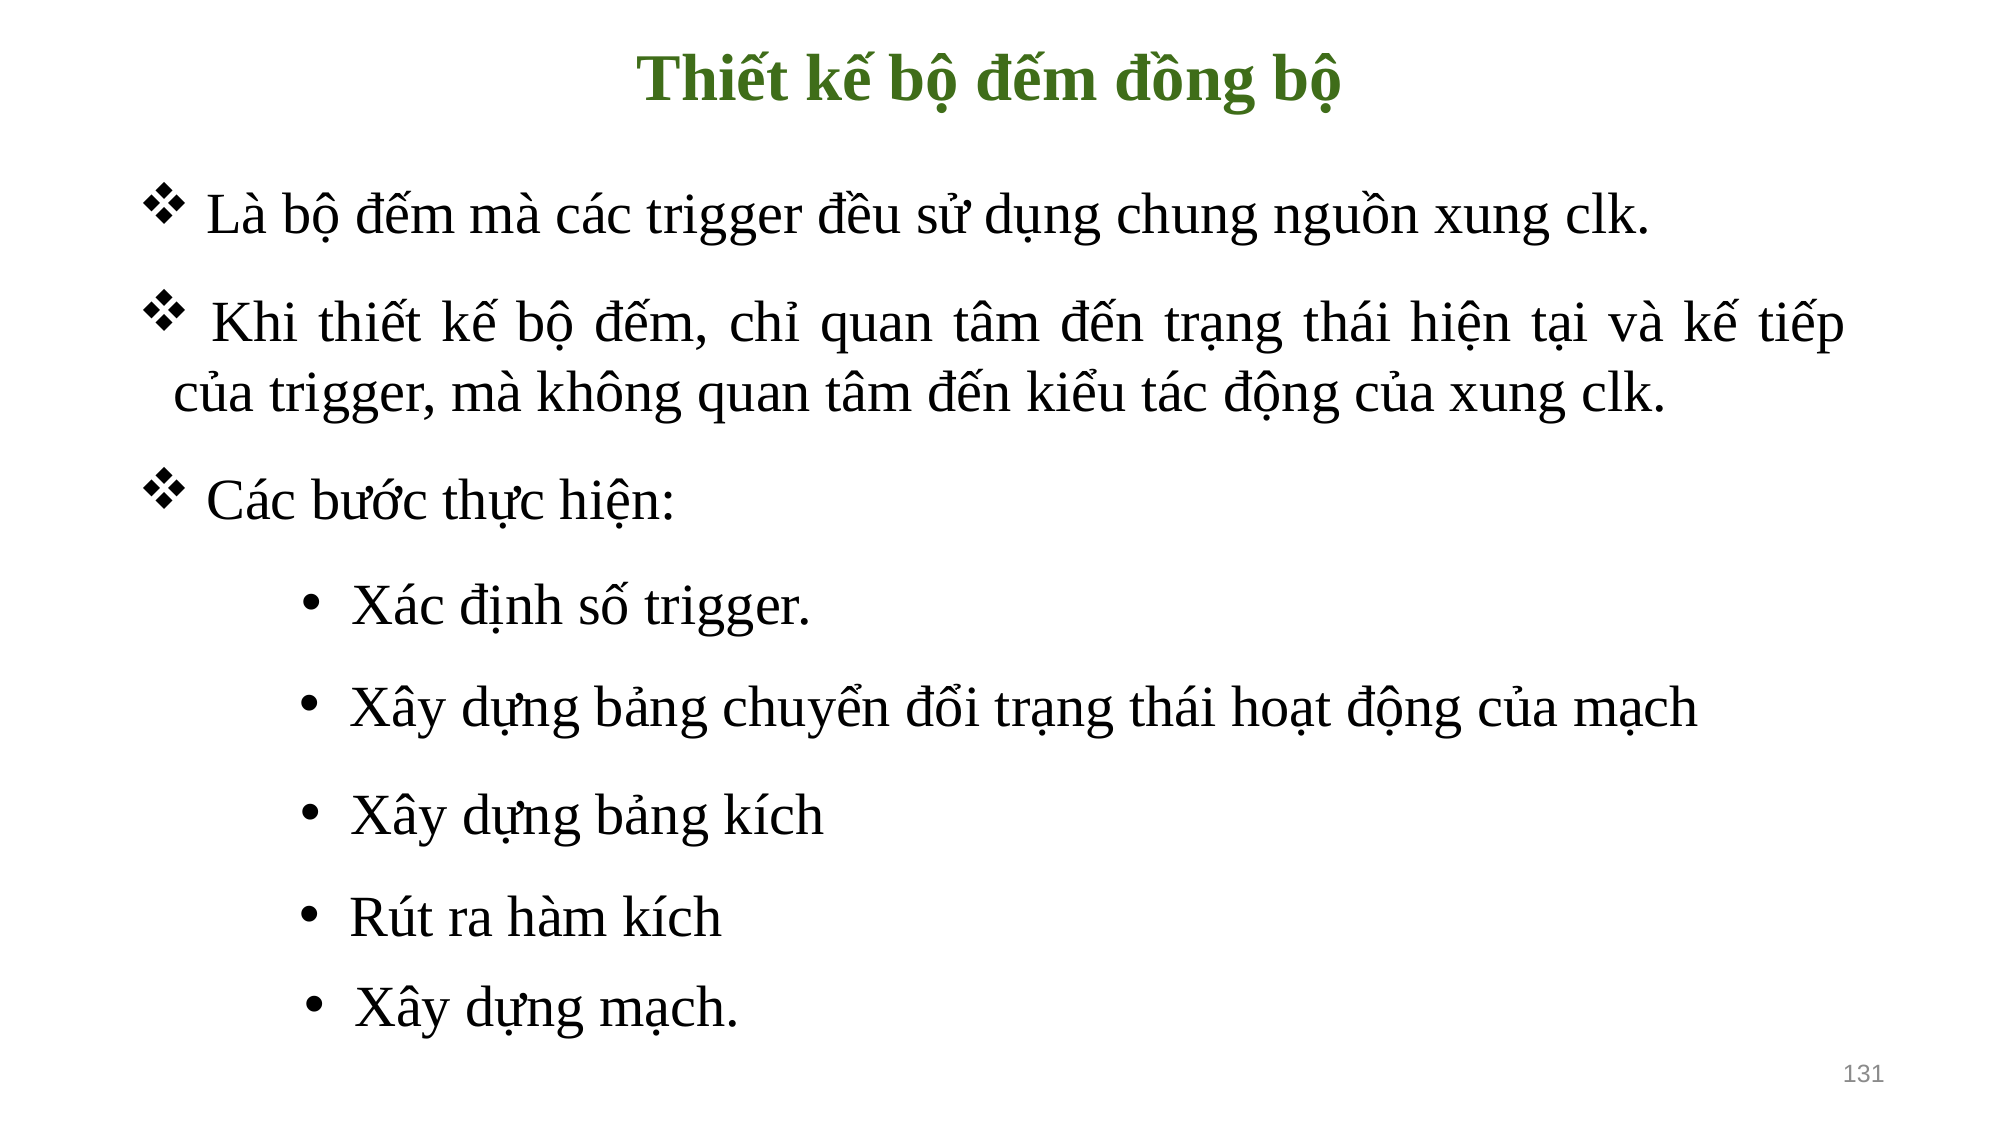

# Thiết kế bộ đếm đồng bộ
 Là bộ đếm mà các trigger đều sử dụng chung nguồn xung clk.
 Khi thiết kế bộ đếm, chỉ quan tâm đến trạng thái hiện tại và kế tiếp của trigger, mà không quan tâm đến kiểu tác động của xung clk.
 Các bước thực hiện:
 Xác định số trigger.
 Xây dựng bảng chuyển đổi trạng thái hoạt động của mạch
 Xây dựng bảng kích
 Rút ra hàm kích
 Xây dựng mạch.
131